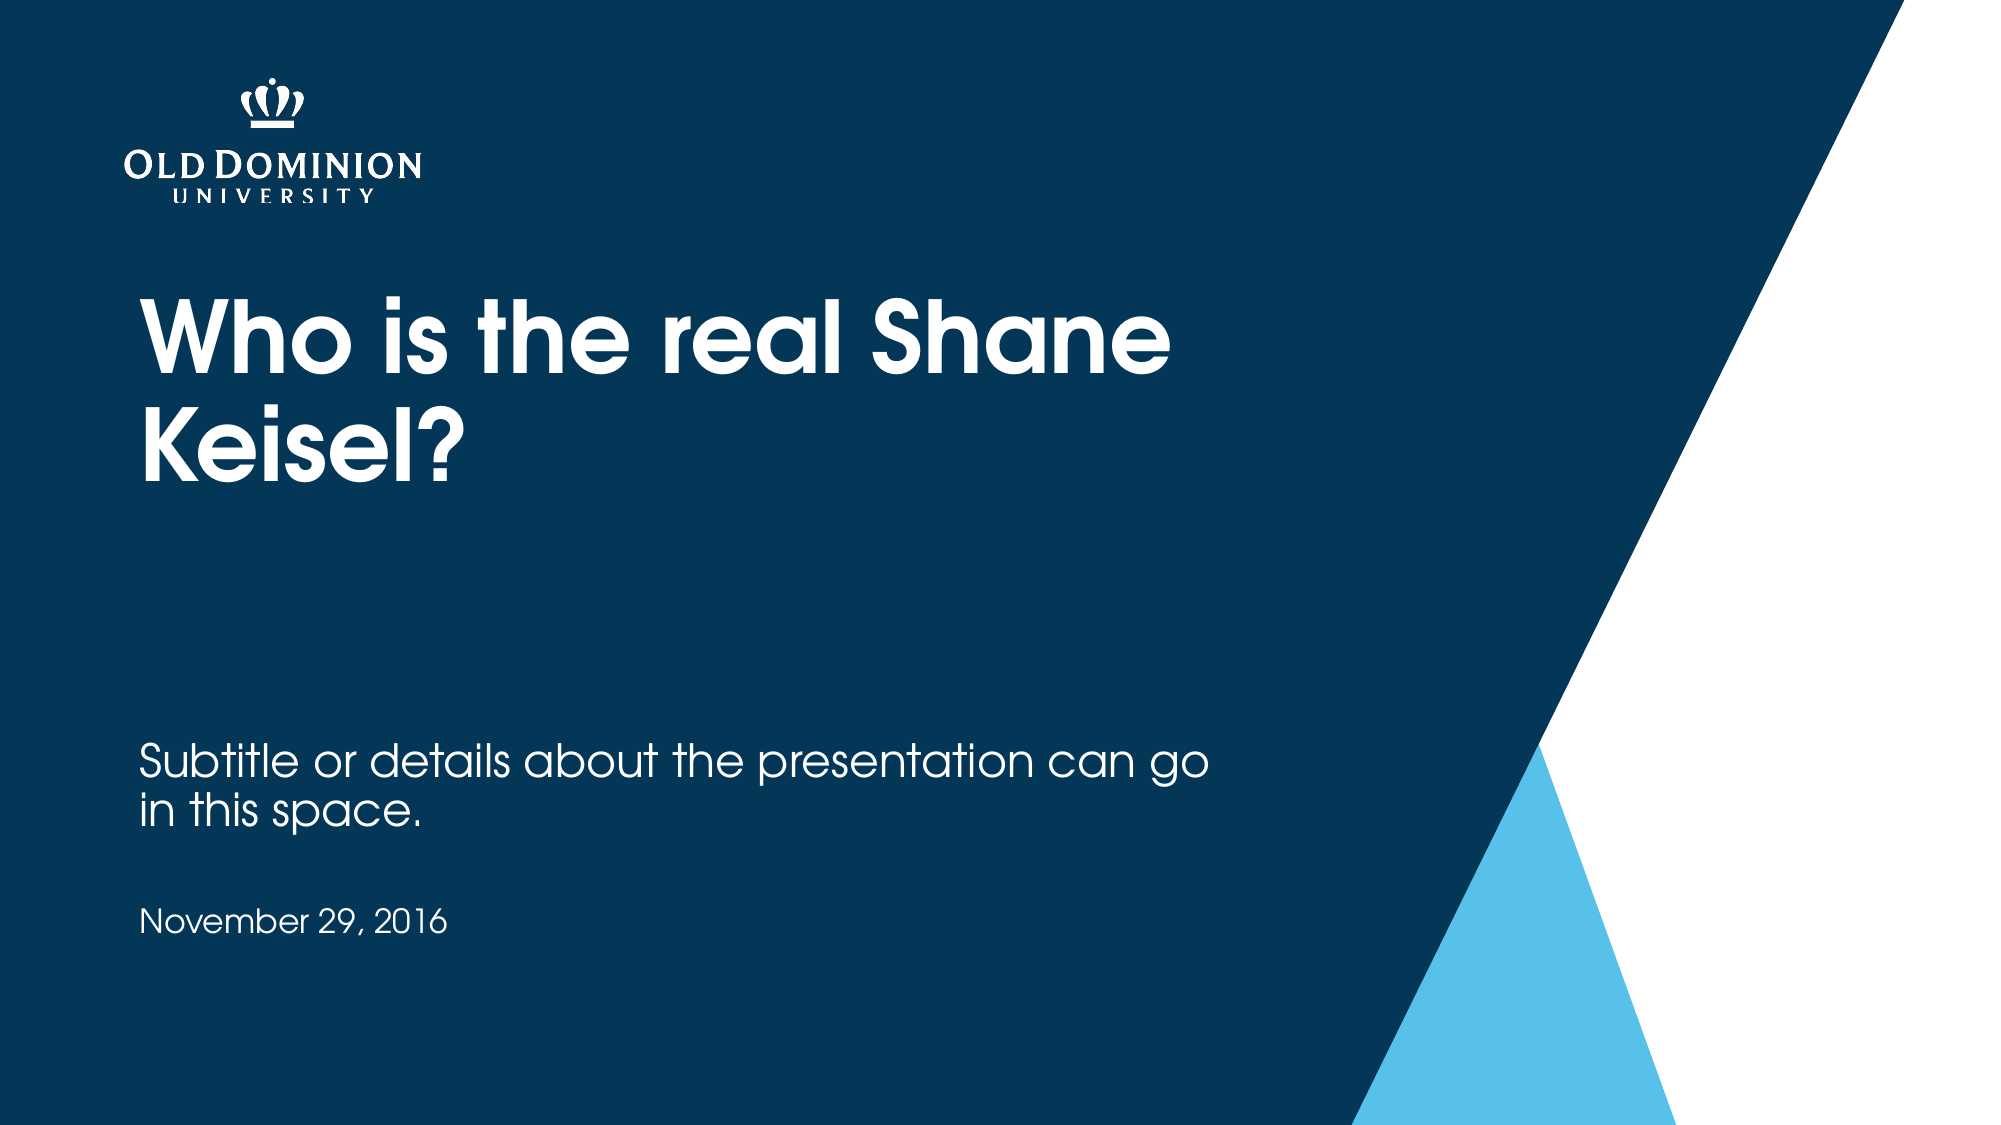

# Who is the real Shane Keisel?
Subtitle or details about the presentation can go in this space.
November 29, 2016